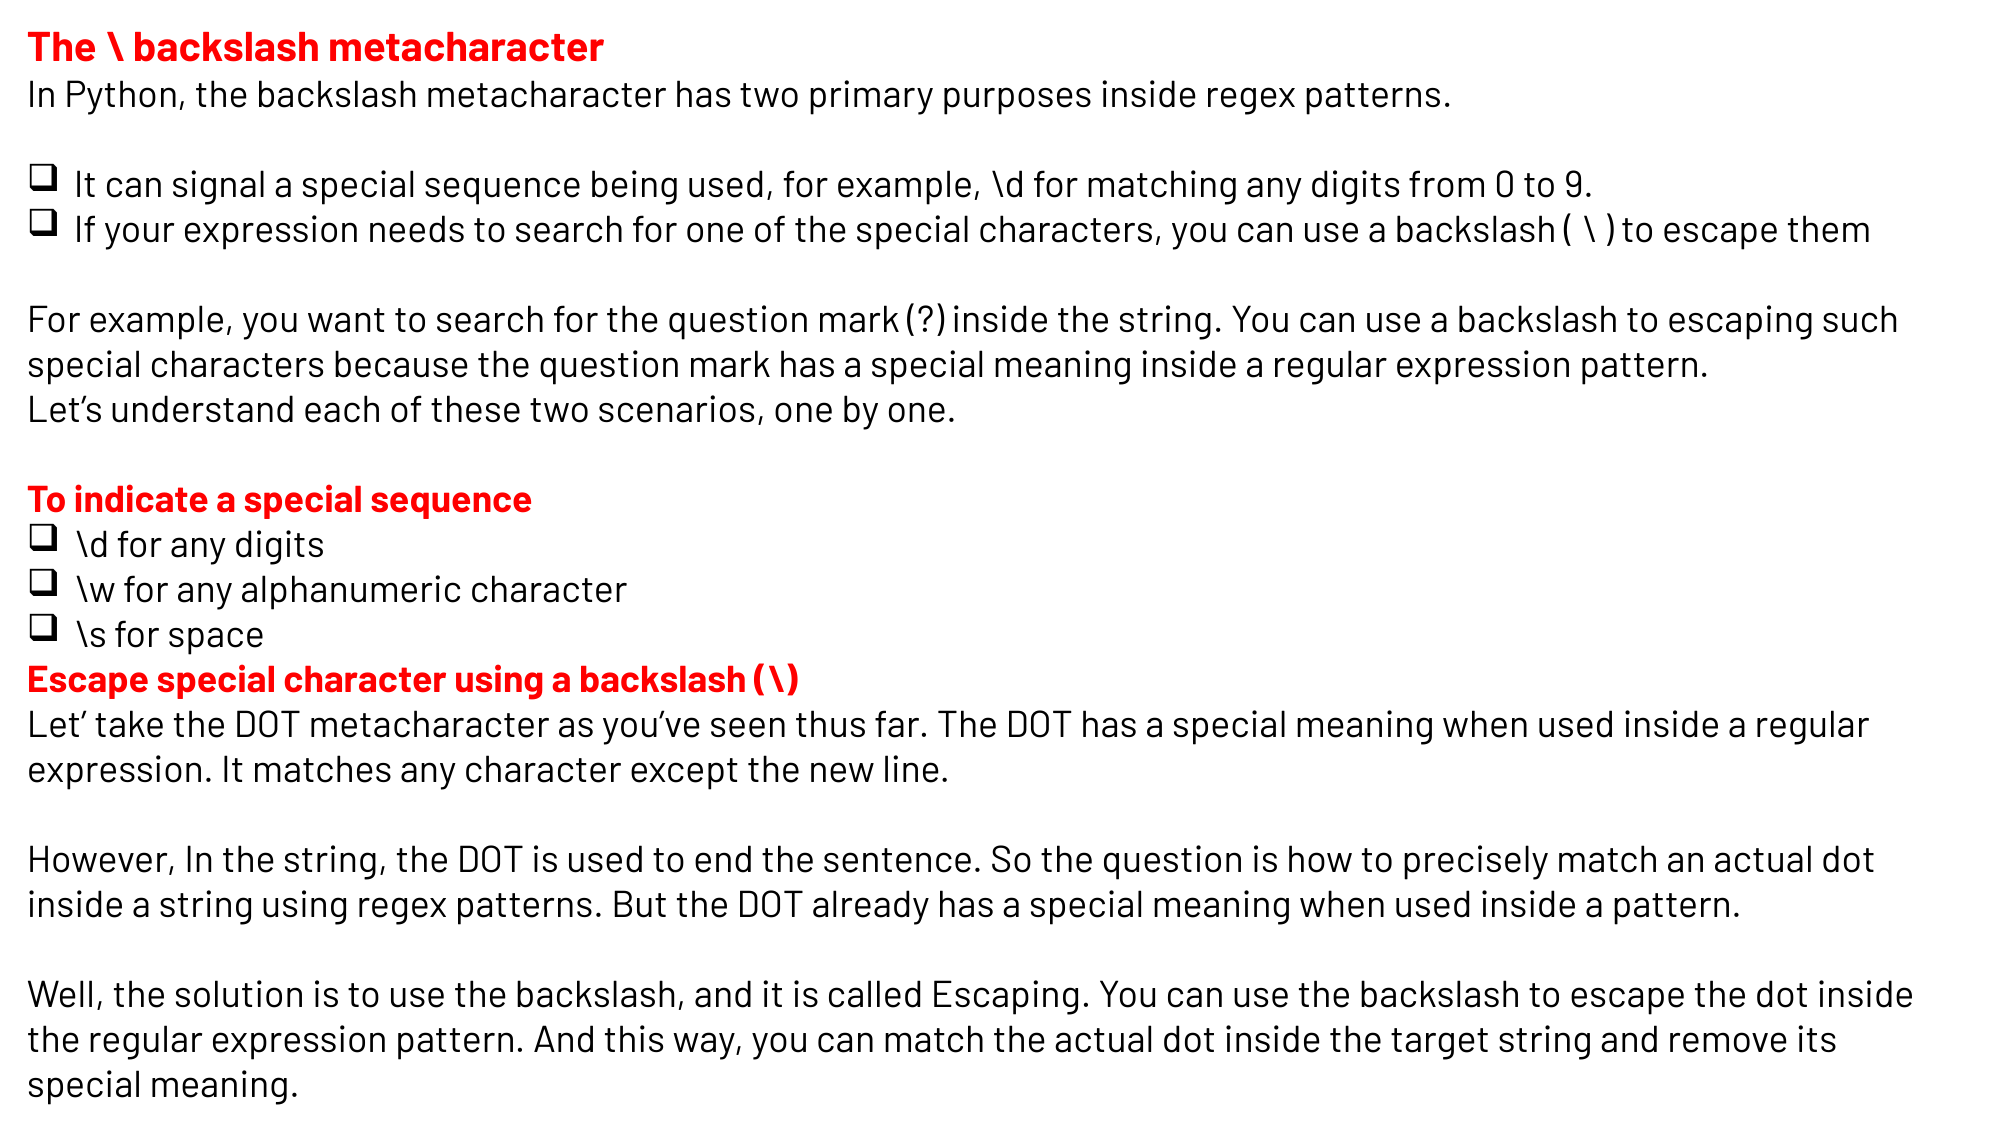

The \ backslash metacharacter
In Python, the backslash metacharacter has two primary purposes inside regex patterns.

It can signal a special sequence being used, for example, \d for matching any digits from 0 to 9.
If your expression needs to search for one of the special characters, you can use a backslash ( \ ) to escape them

For example, you want to search for the question mark (?) inside the string. You can use a backslash to escaping such special characters because the question mark has a special meaning inside a regular expression pattern.
Let’s understand each of these two scenarios, one by one.

To indicate a special sequence
\d for any digits
\w for any alphanumeric character
\s for space
Escape special character using a backslash (\)
Let’ take the DOT metacharacter as you’ve seen thus far. The DOT has a special meaning when used inside a regular expression. It matches any character except the new line.

However, In the string, the DOT is used to end the sentence. So the question is how to precisely match an actual dot inside a string using regex patterns. But the DOT already has a special meaning when used inside a pattern.

Well, the solution is to use the backslash, and it is called Escaping. You can use the backslash to escape the dot inside the regular expression pattern. And this way, you can match the actual dot inside the target string and remove its special meaning.